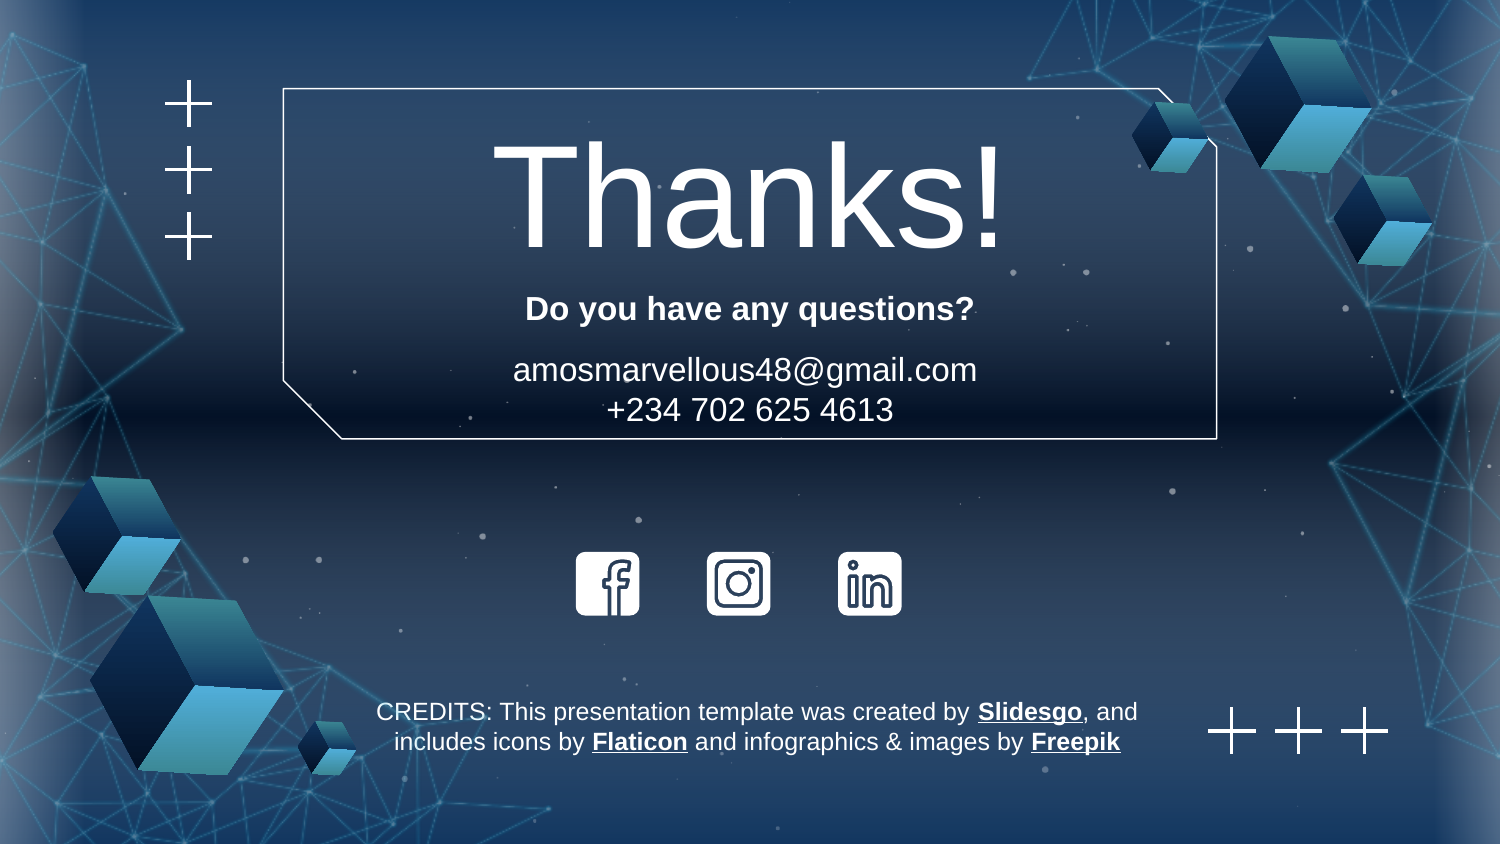

# Thanks!

Do you have any questions?
amosmarvellous48@gmail.com
+234 702 625 4613